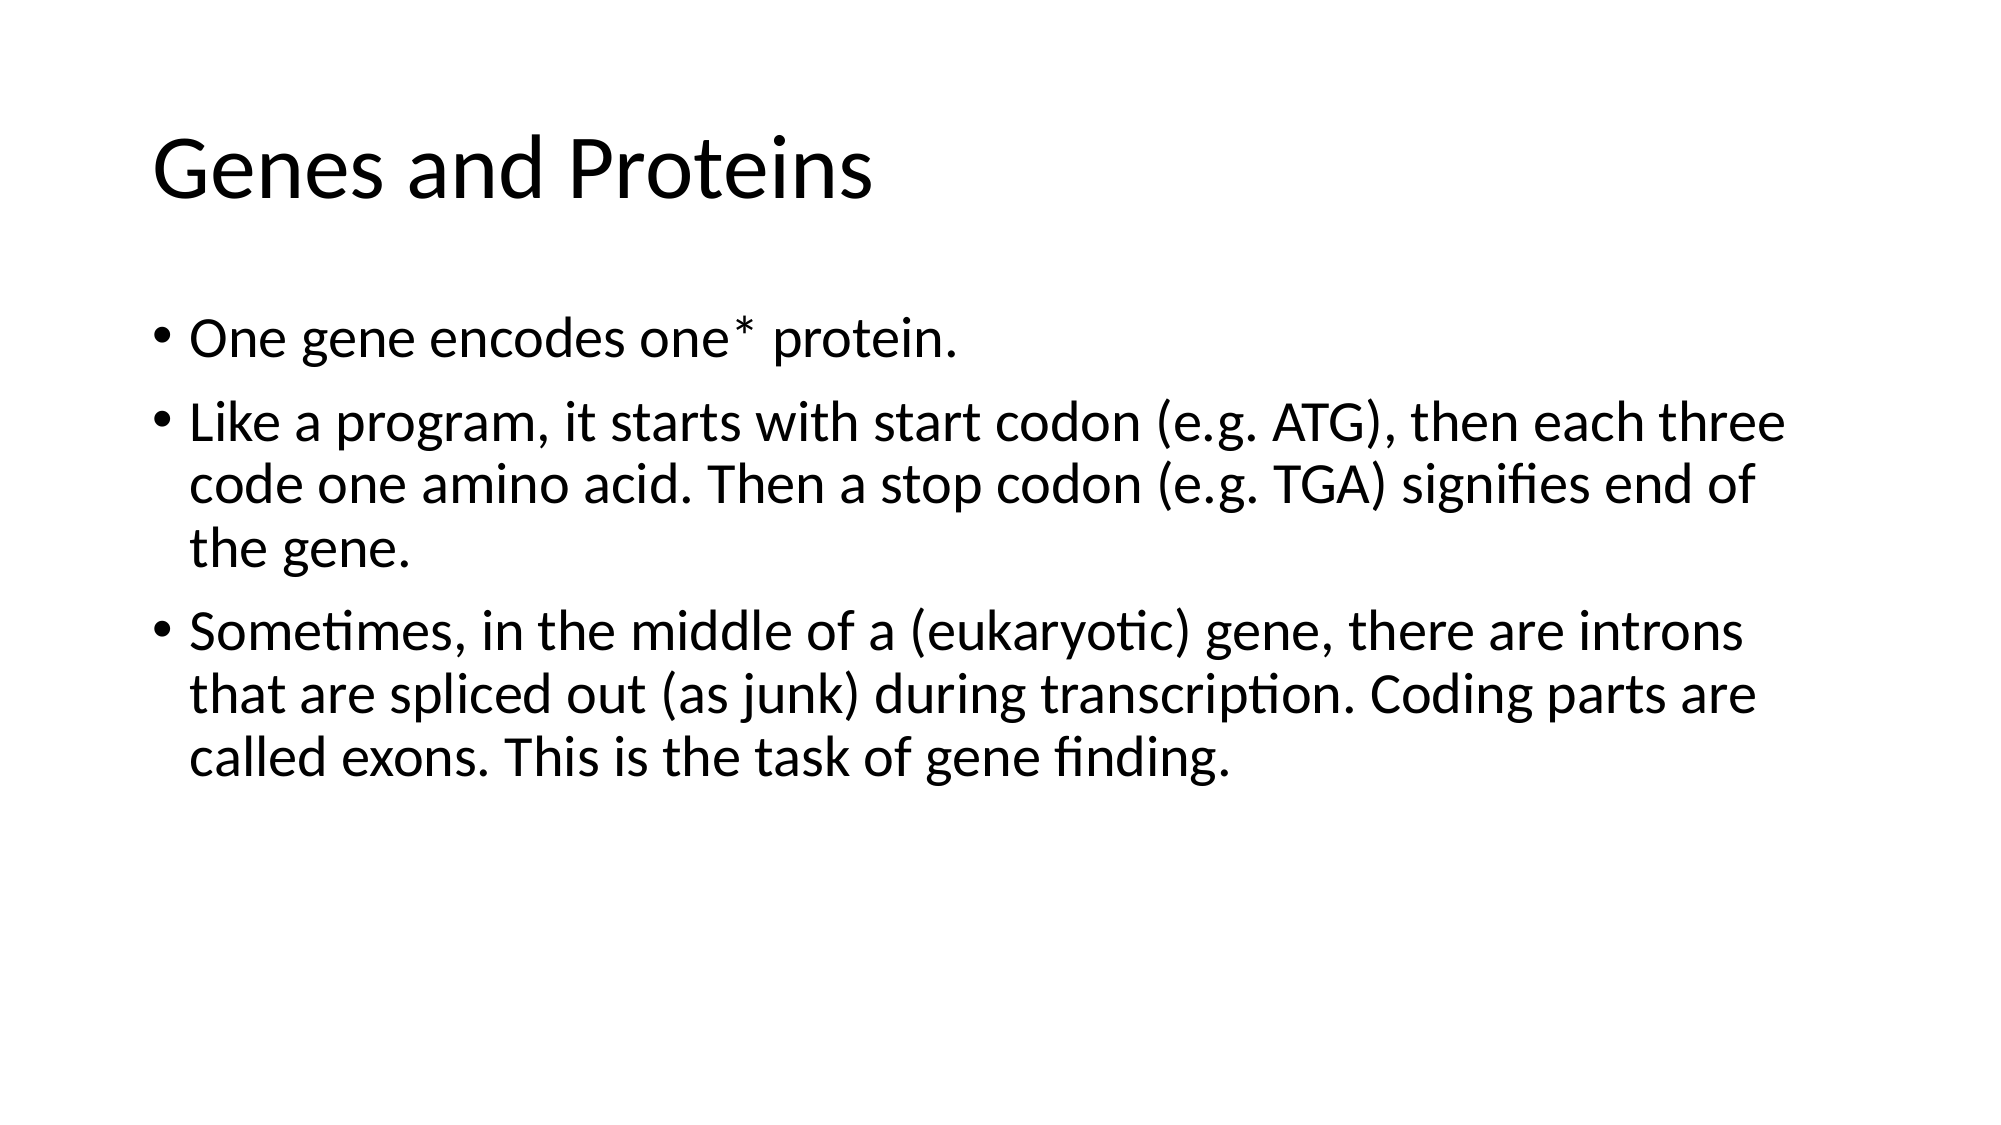

# Genes and Proteins
One gene encodes one* protein.
Like a program, it starts with start codon (e.g. ATG), then each three code one amino acid. Then a stop codon (e.g. TGA) signifies end of the gene.
Sometimes, in the middle of a (eukaryotic) gene, there are introns that are spliced out (as junk) during transcription. Coding parts are called exons. This is the task of gene finding.